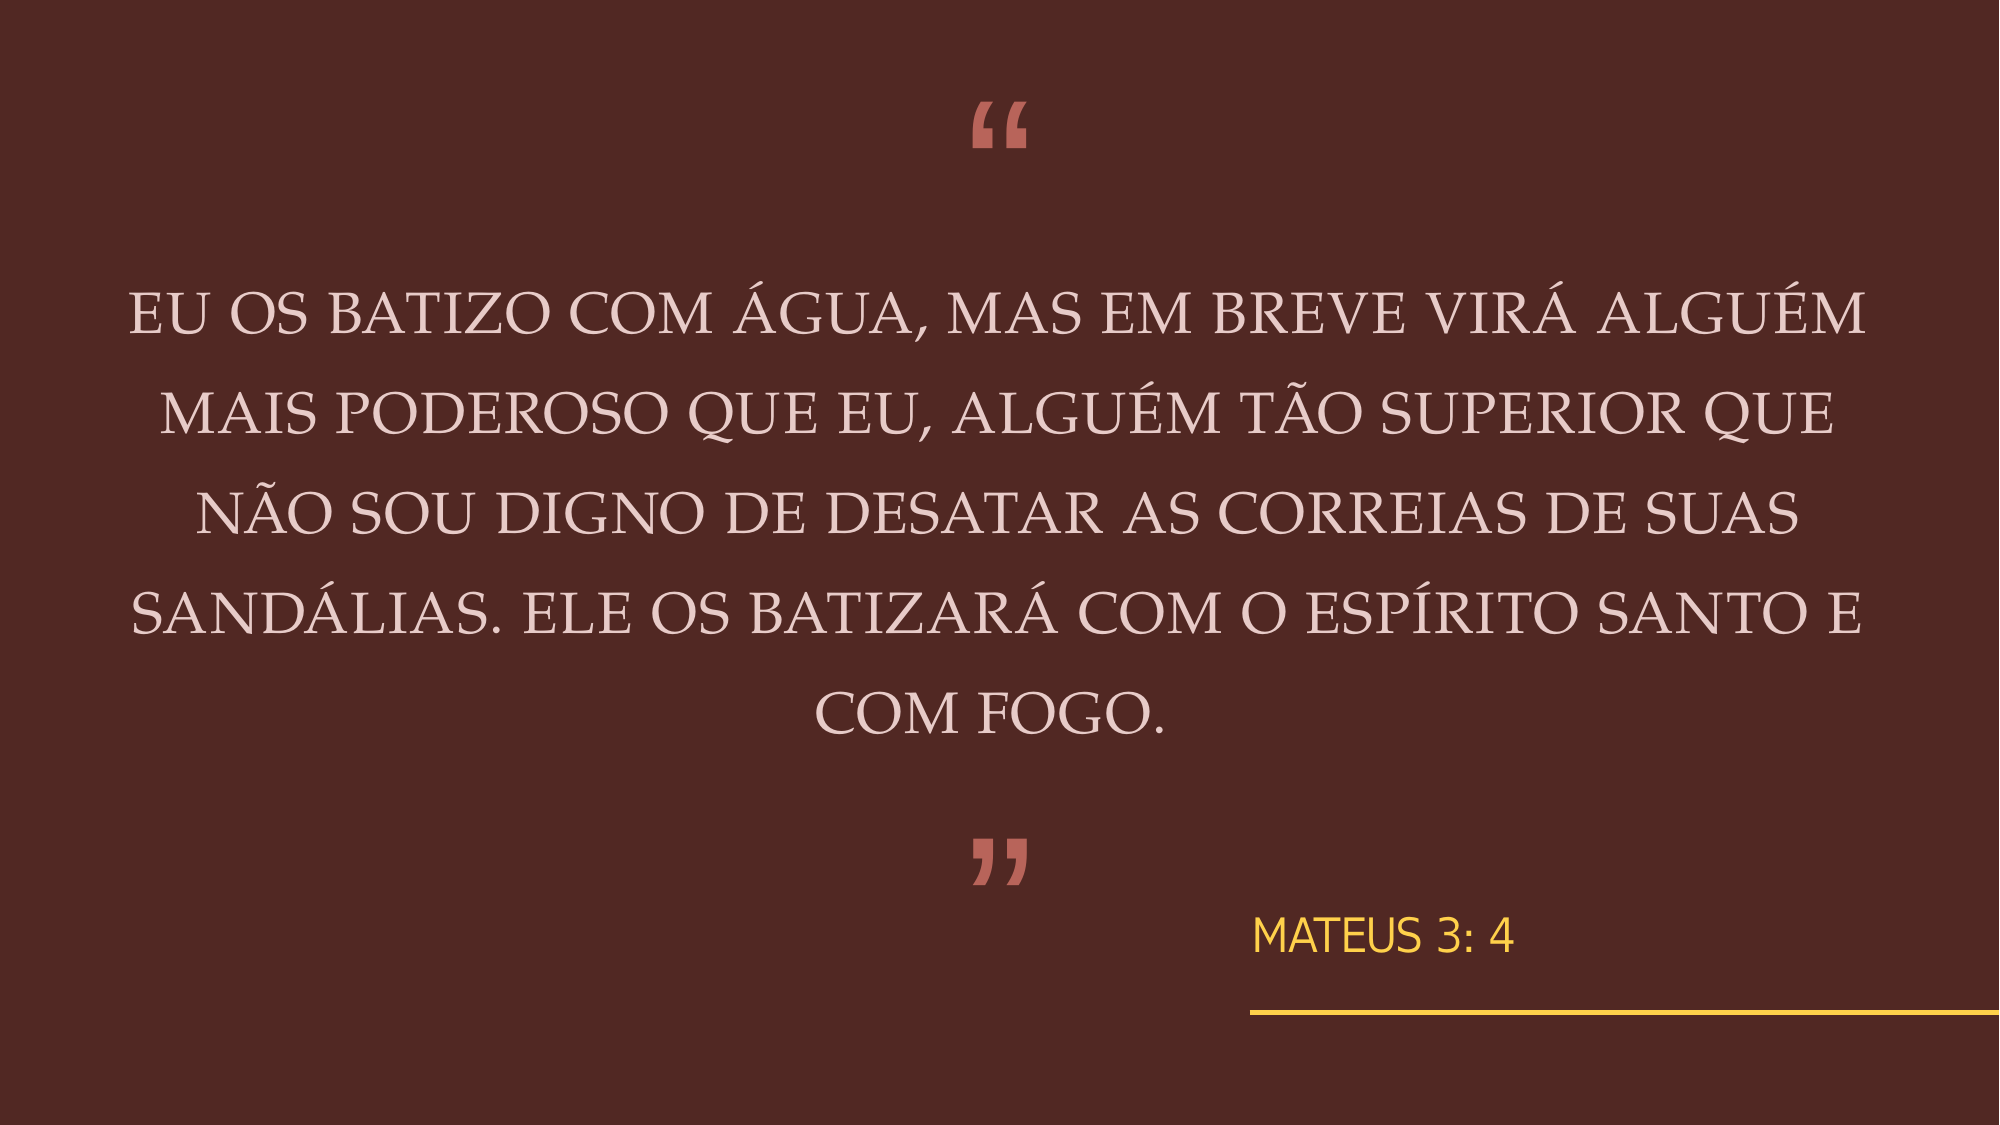

“
# EU OS BATIZO COM ÁGUA, MAS EM BREVE VIRÁ ALGUÉM MAIS PODEROSO QUE EU, ALGUÉM TÃO SUPERIOR QUE NÃO SOU DIGNO DE DESATAR AS CORREIAS DE SUAS SANDÁLIAS. ELE OS BATIZARÁ COM O ESPÍRITO SANTO E COM FOGO.
”
Mateus 3: 4